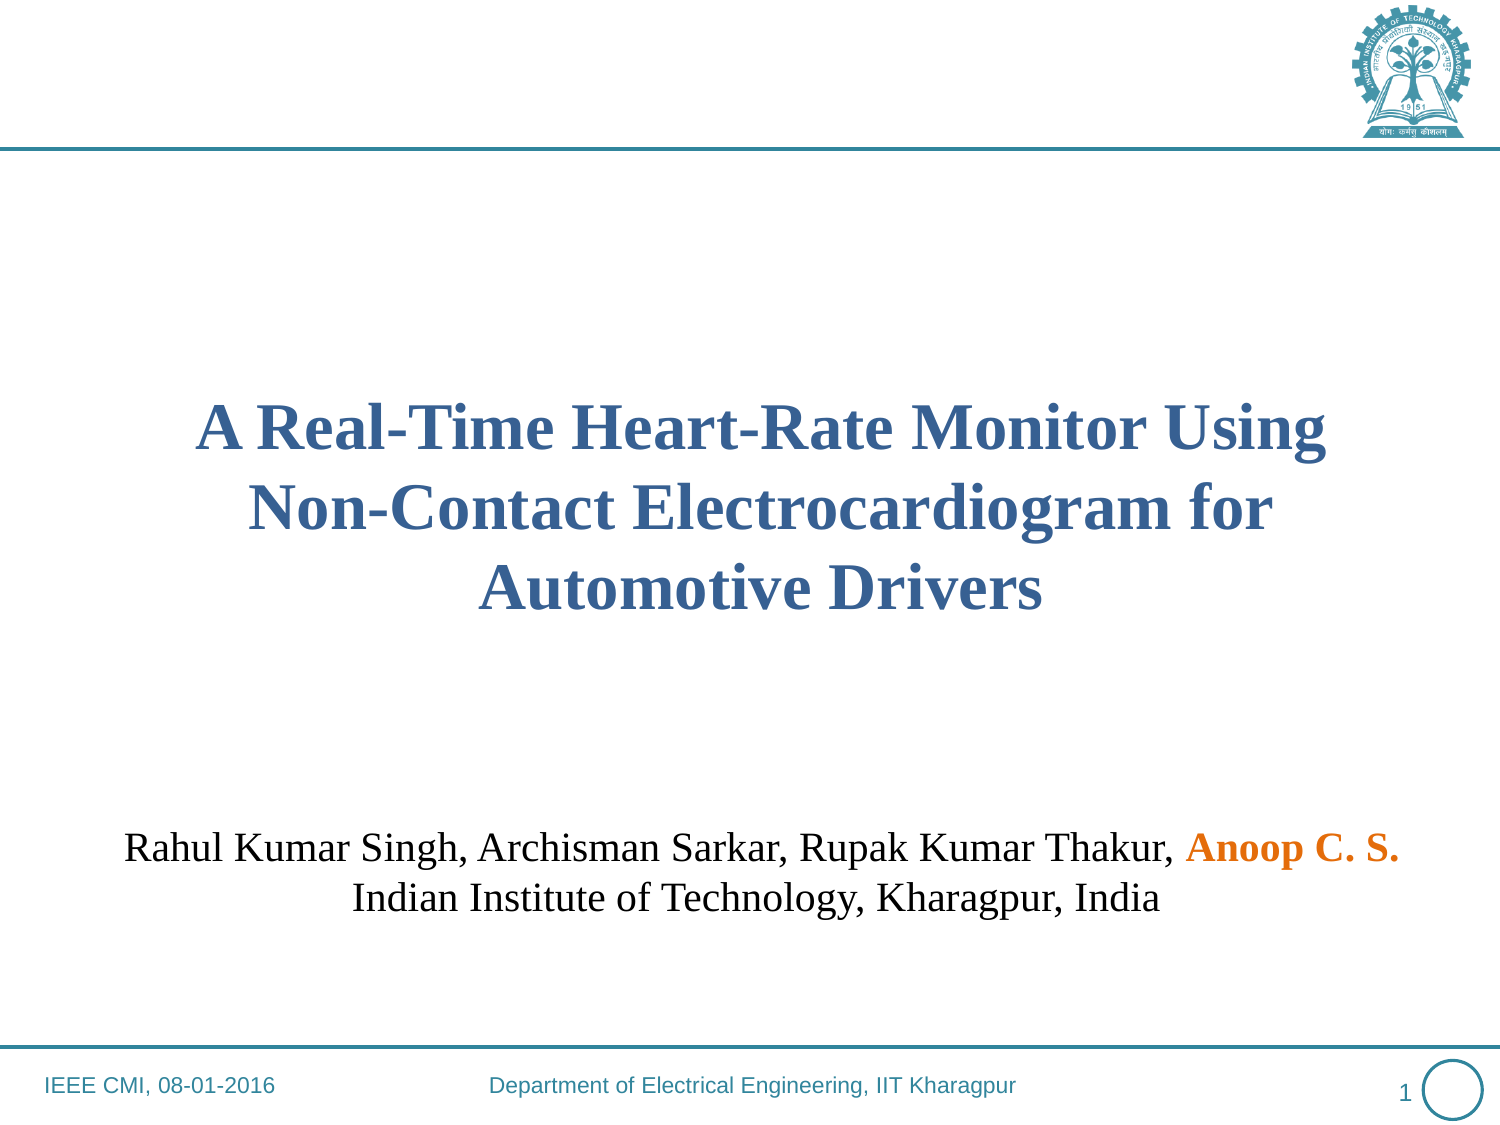

A Real-Time Heart-Rate Monitor Using Non-Contact Electrocardiogram for Automotive Drivers
Rahul Kumar Singh, Archisman Sarkar, Rupak Kumar Thakur, Anoop C. S.
Indian Institute of Technology, Kharagpur, India